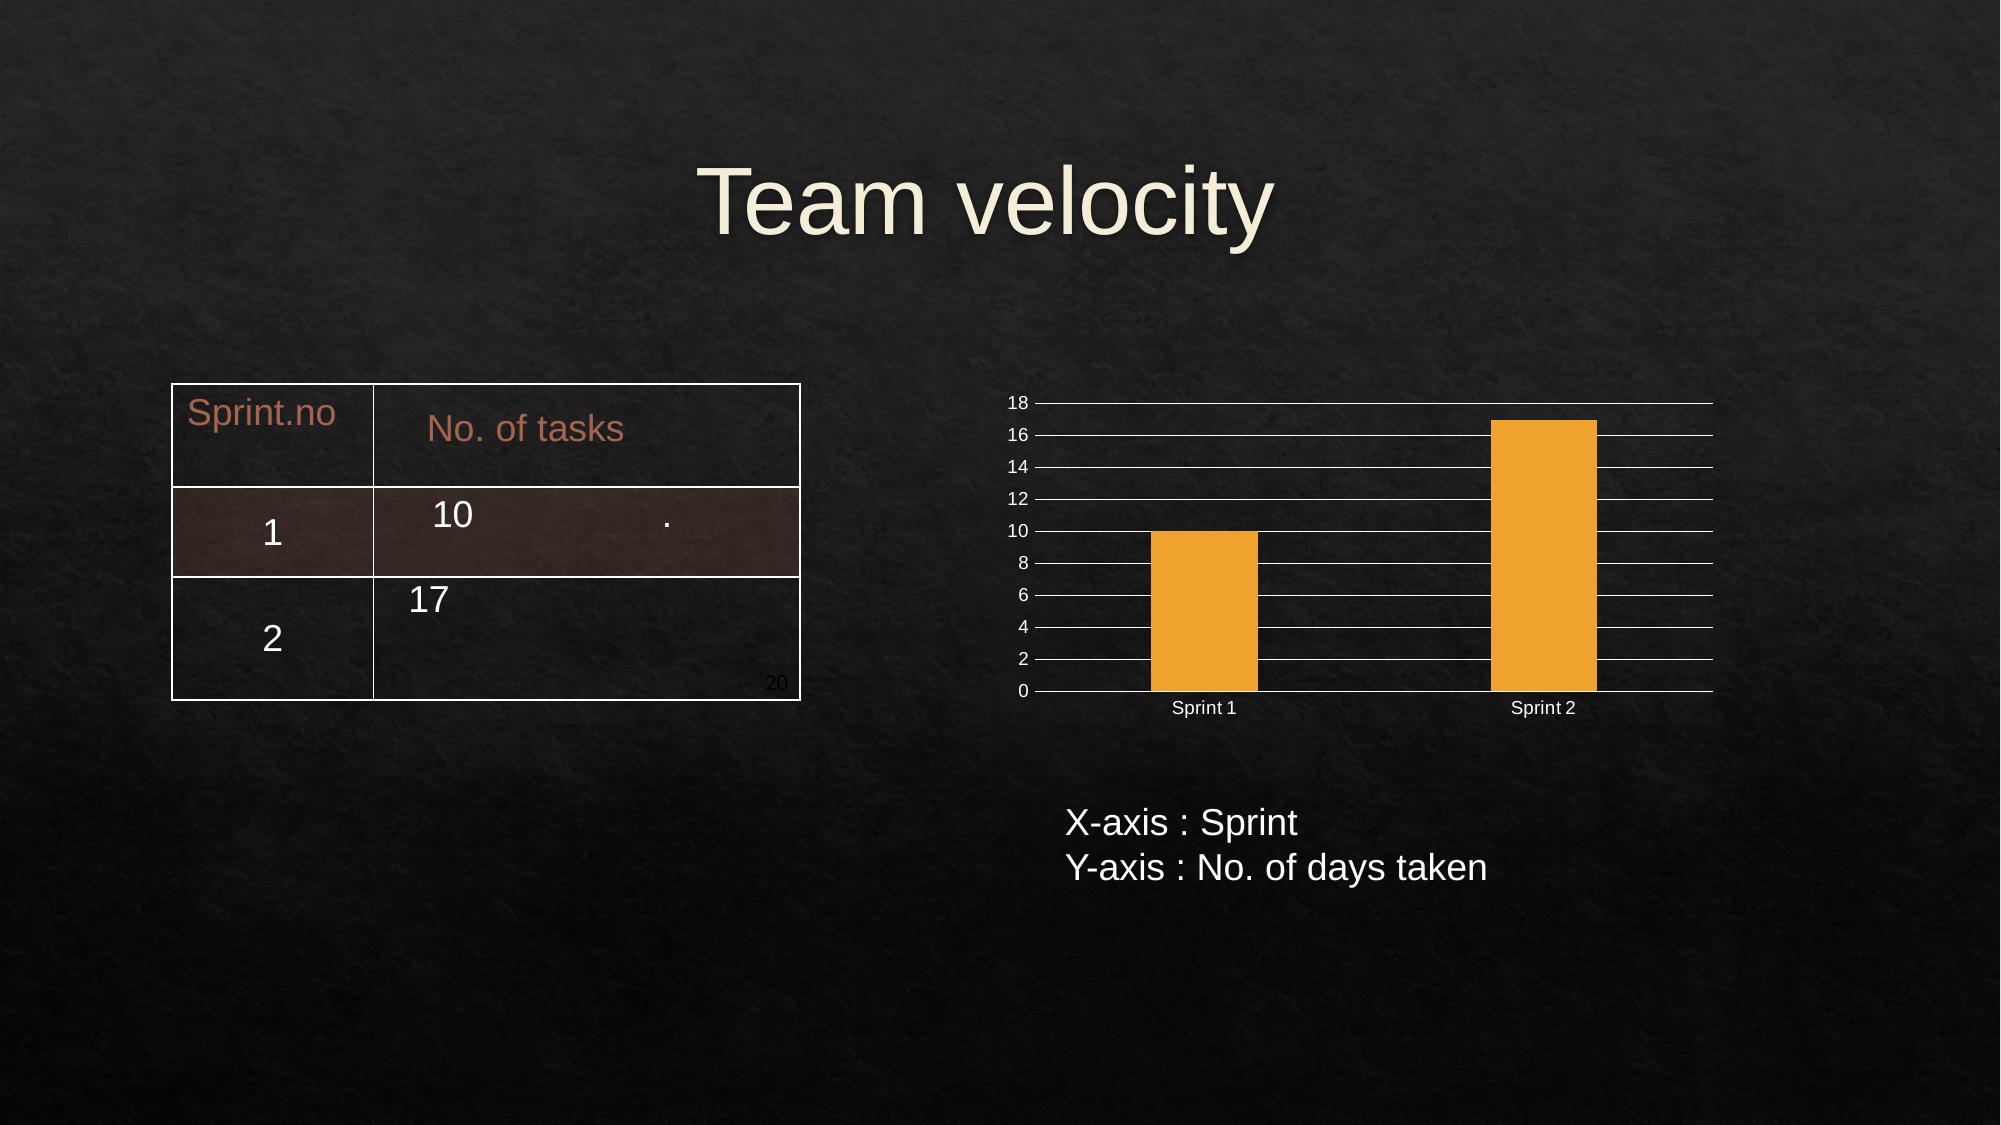

# Team velocity

### Chart

| Category | No. of Tasks |
|---|---|
| Sprint 1 | 10.0 |
| Sprint 2 | 17.0 |
| Sprint.no | No. of tasks |
| --- | --- |
| 1 | 10 . |
| 2 | 17 20 |
X-axis : Sprint
Y-axis : No. of days taken